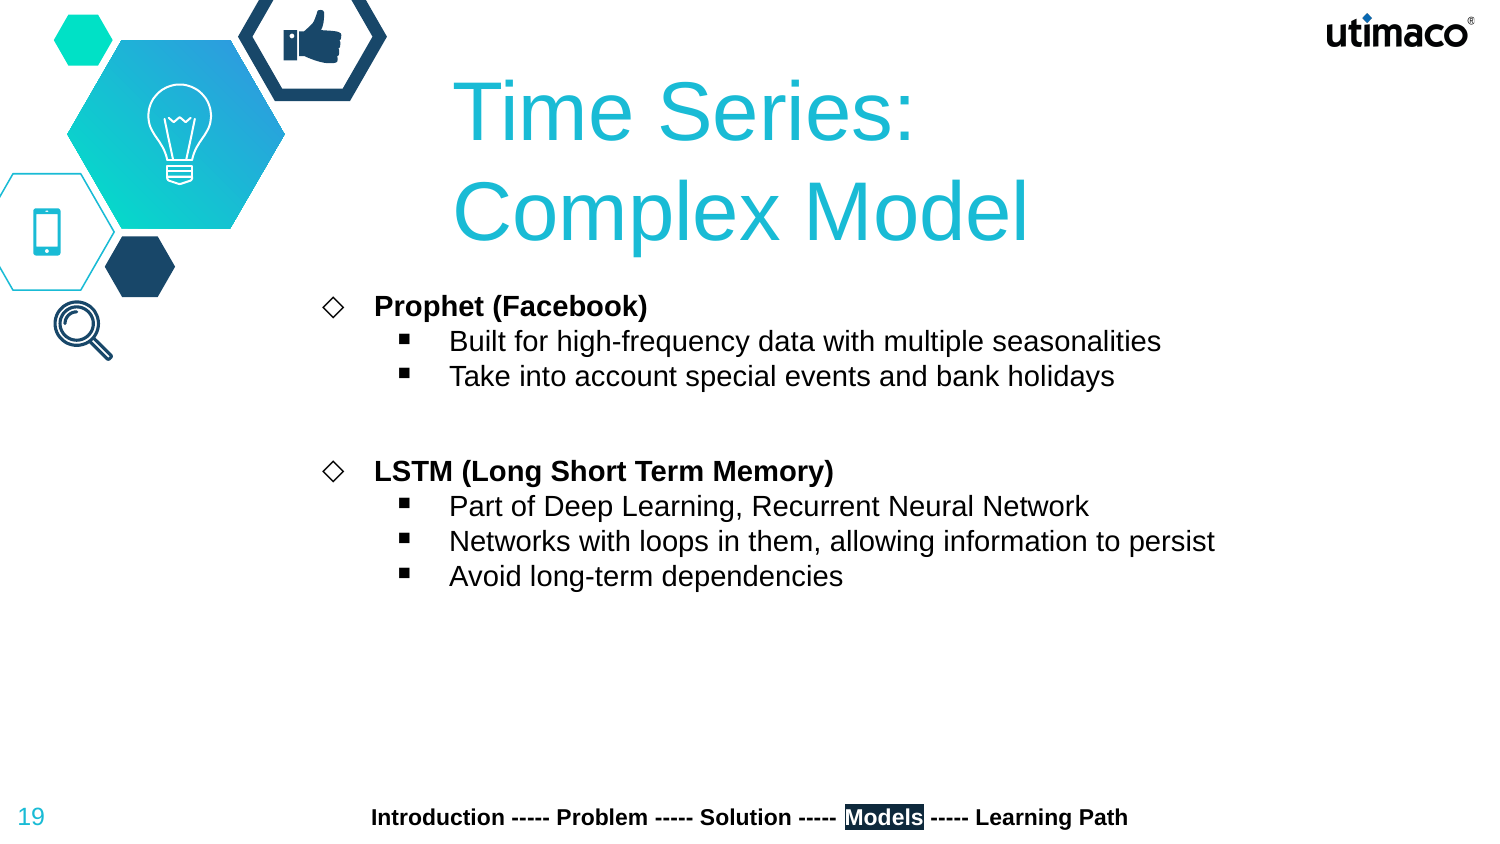

# Time Series: Complex Model
Prophet (Facebook)
Built for high-frequency data with multiple seasonalities
Take into account special events and bank holidays

LSTM (Long Short Term Memory)
Part of Deep Learning, Recurrent Neural Network
Networks with loops in them, allowing information to persist
Avoid long-term dependencies

19
Introduction ----- Problem ----- Solution ----- Models ----- Learning Path